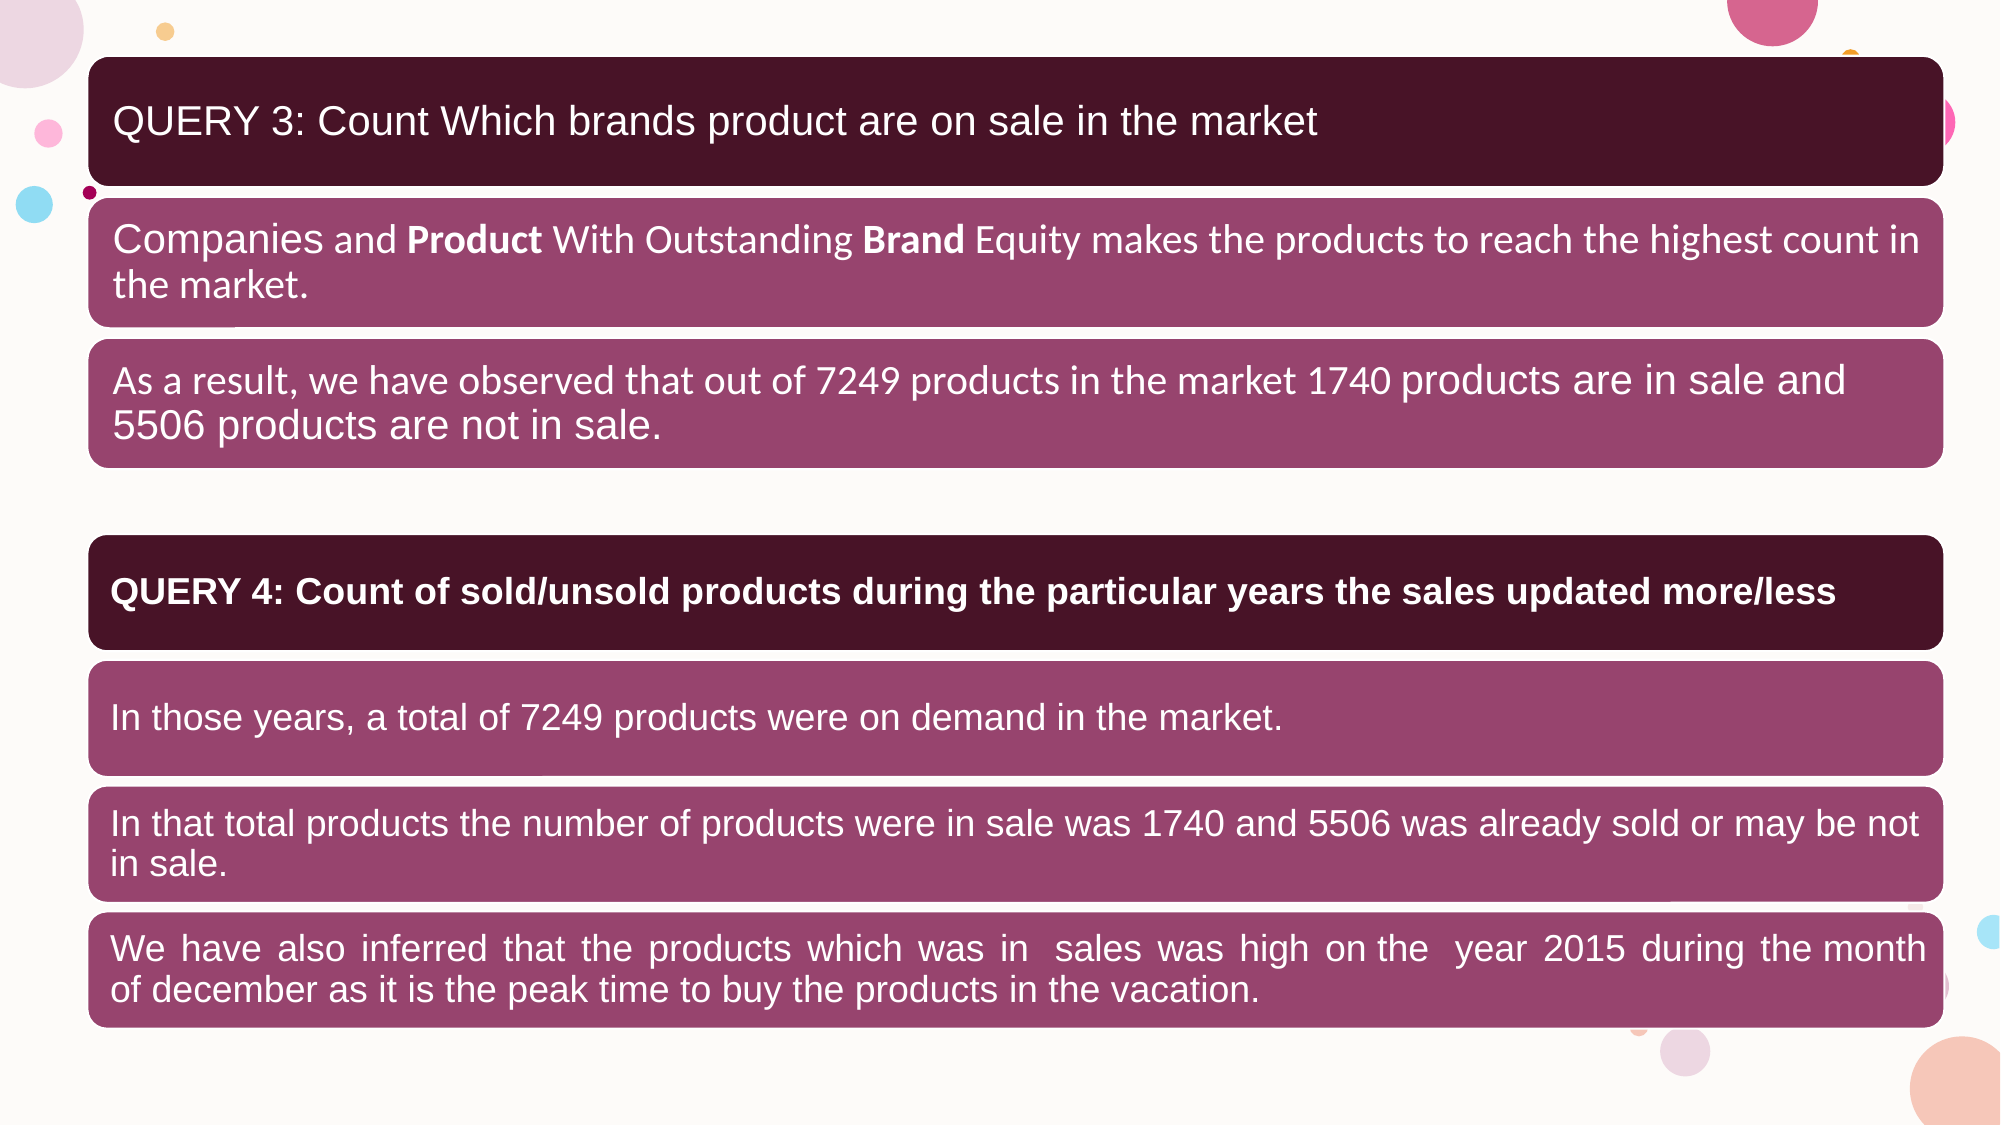

QUERY 3: Count Which brands product are on sale in the market
Companies and Product With Outstanding Brand Equity makes the products to reach the highest count in the market.
As a result, we have observed that out of 7249 products in the market 1740 products are in sale and 5506 products are not in sale.
QUERY 4: Count of sold/unsold products during the particular years the sales updated more/less
In those years, a total of 7249 products were on demand in the market.
In that total products the number of products were in sale was 1740 and 5506 was already sold or may be not in sale.
We have also inferred that the products which was in  sales was high on the  year 2015 during the month of december as it is the peak time to buy the products in the vacation.